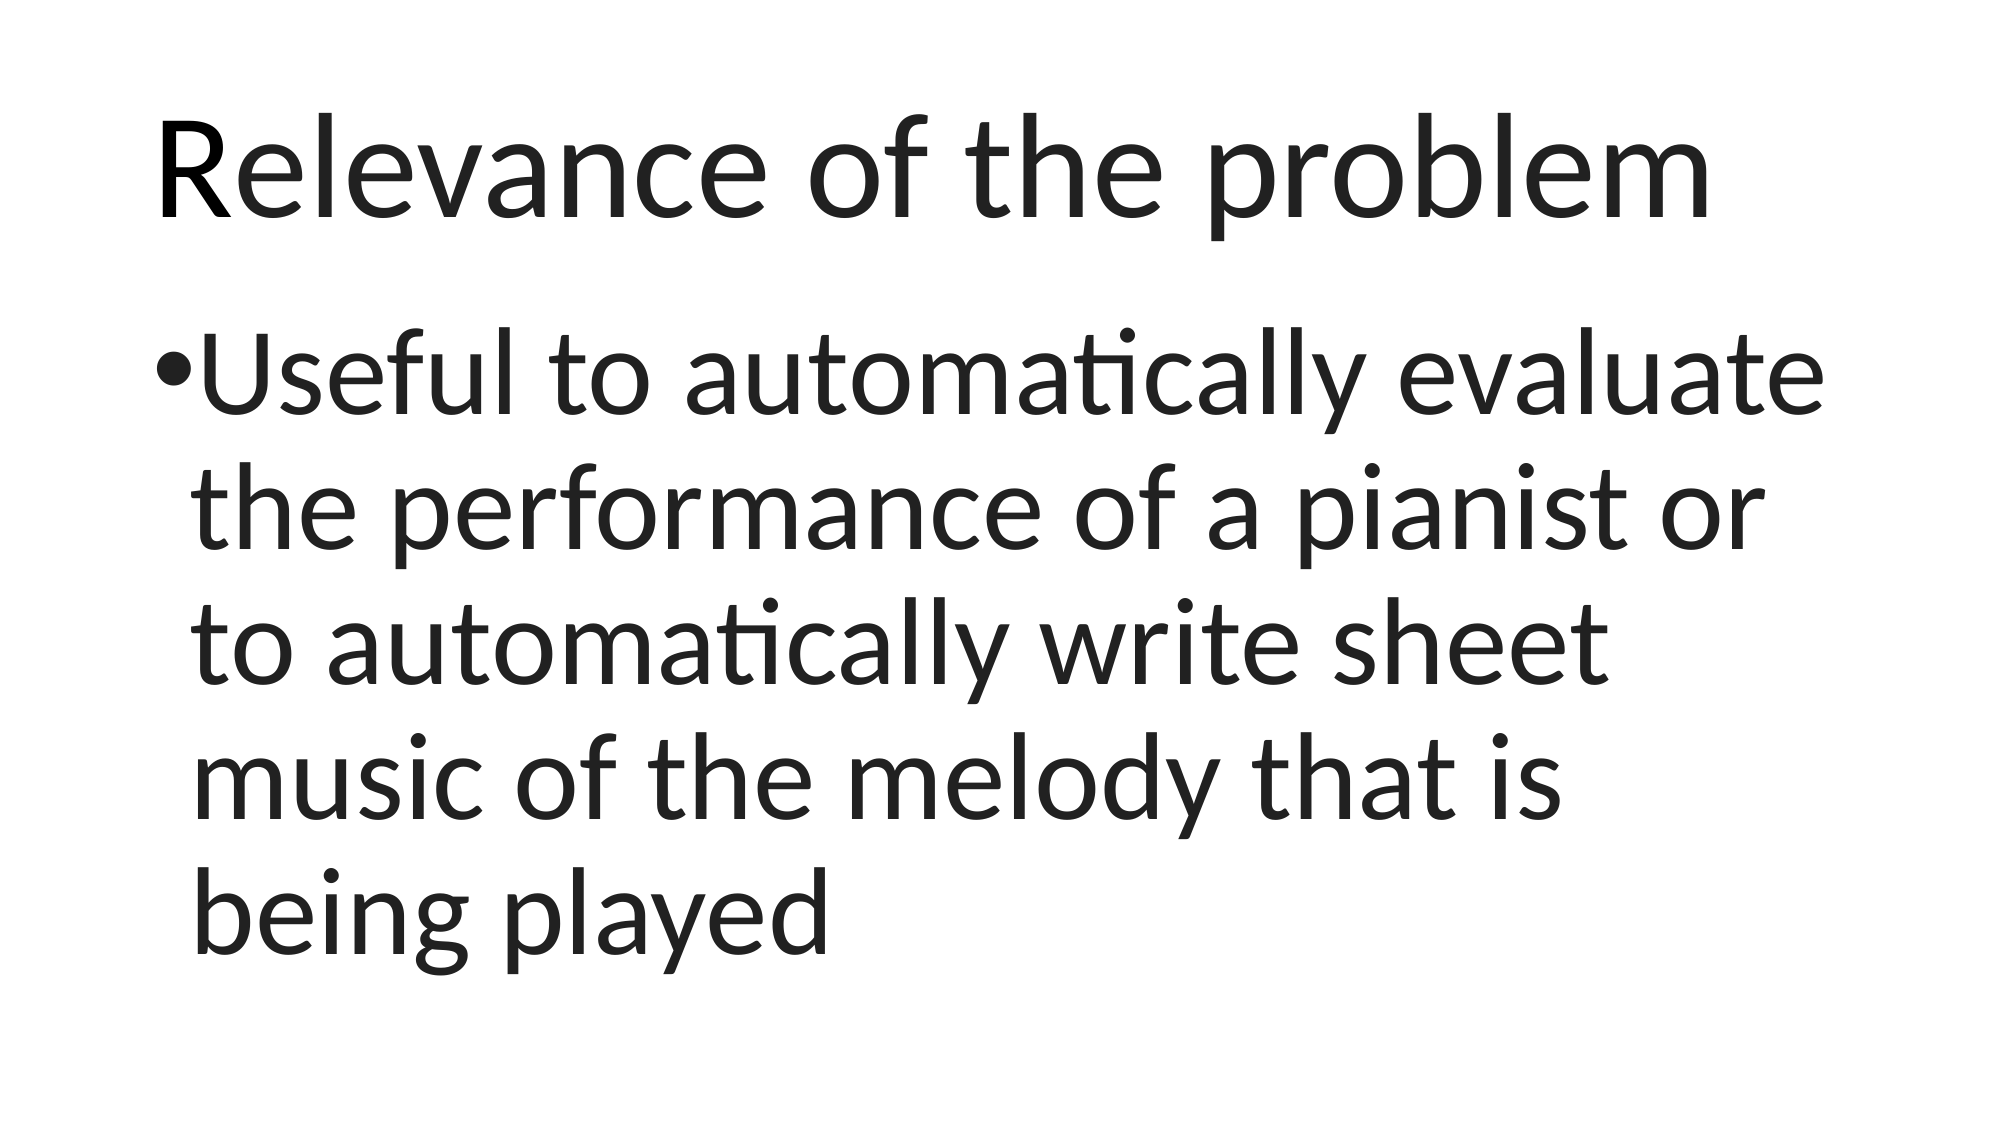

# Relevance of the problem
Useful to automatically evaluate the performance of a pianist or to automatically write sheet music of the melody that is being played